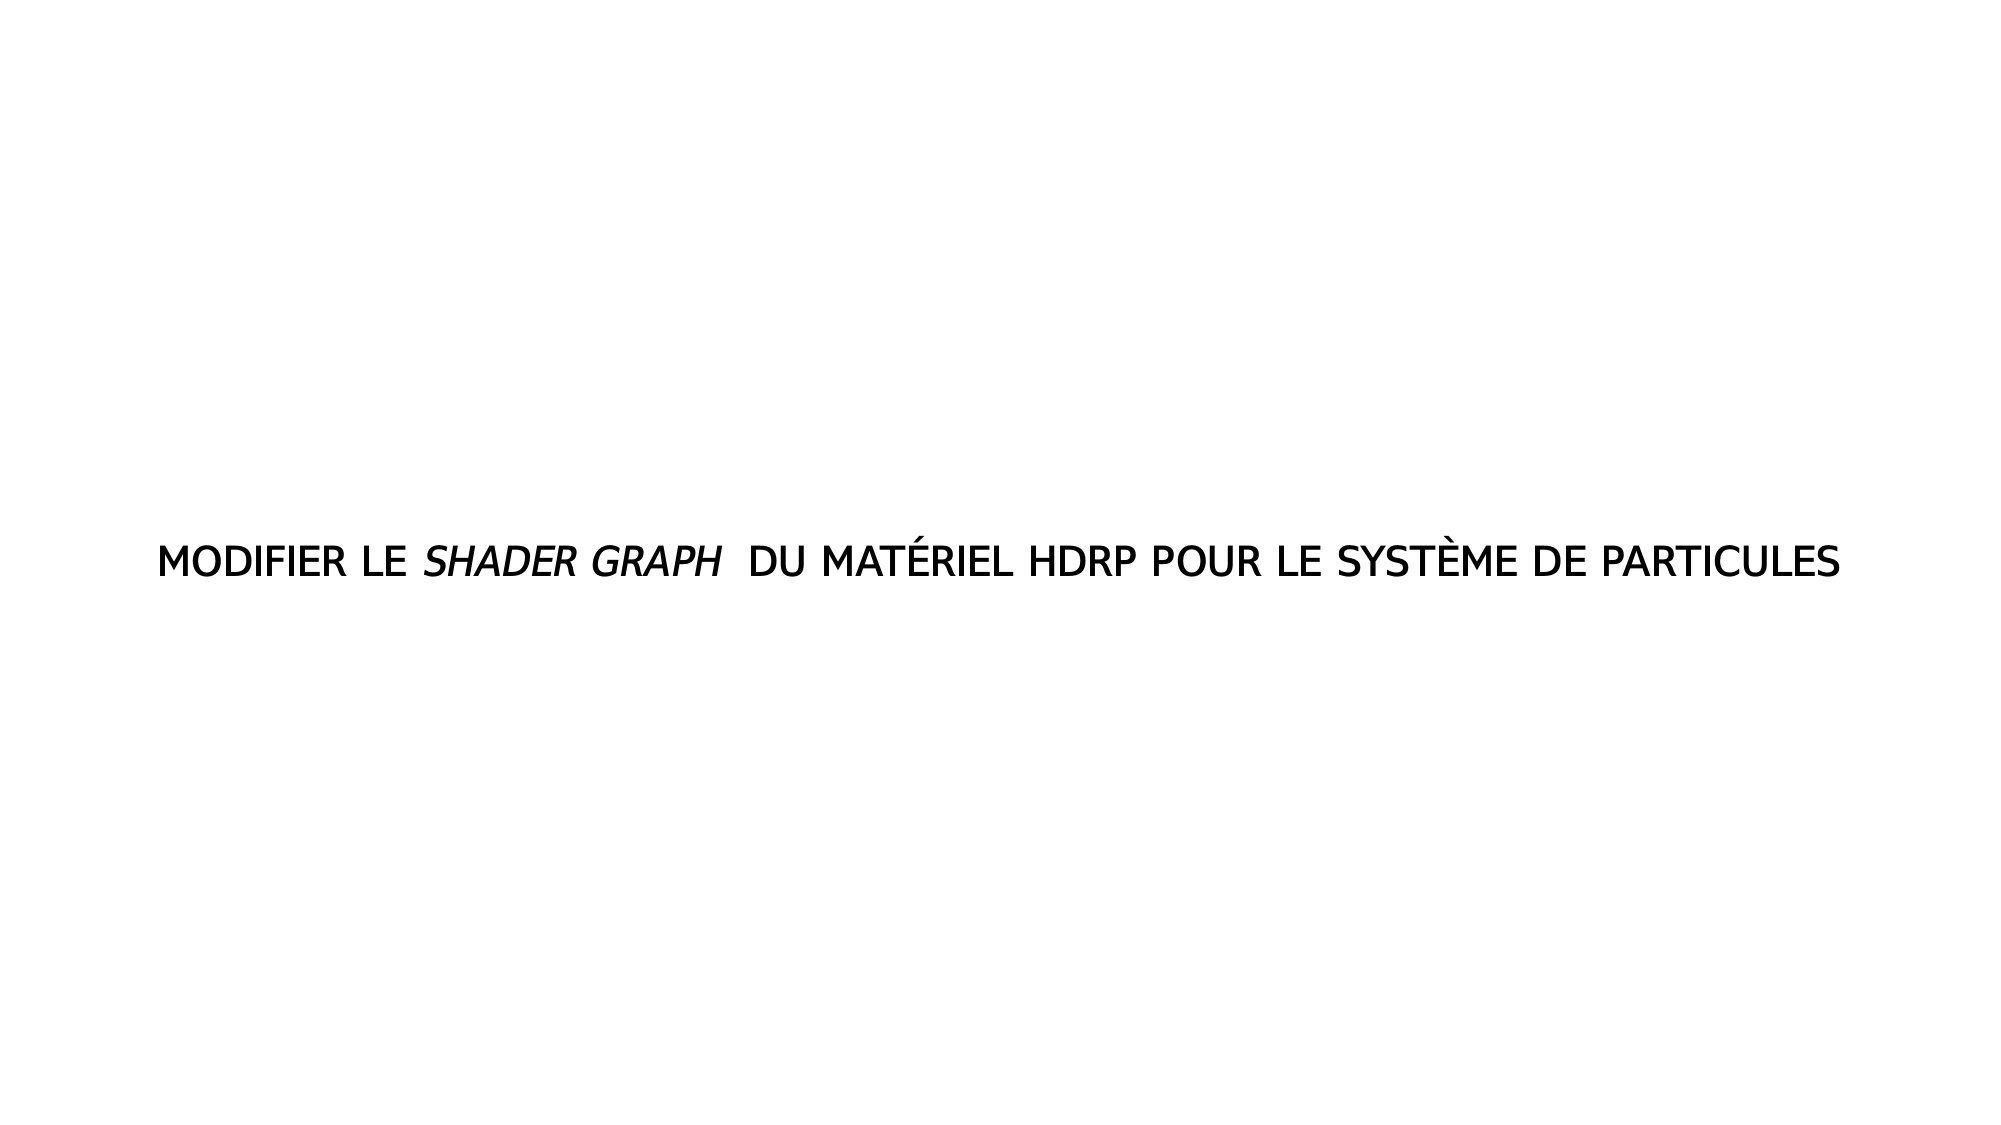

# MODIFIER LE SHADER GRAPH  DU MATÉRIEL HDRP POUR LE SYSTÈME DE PARTICULES